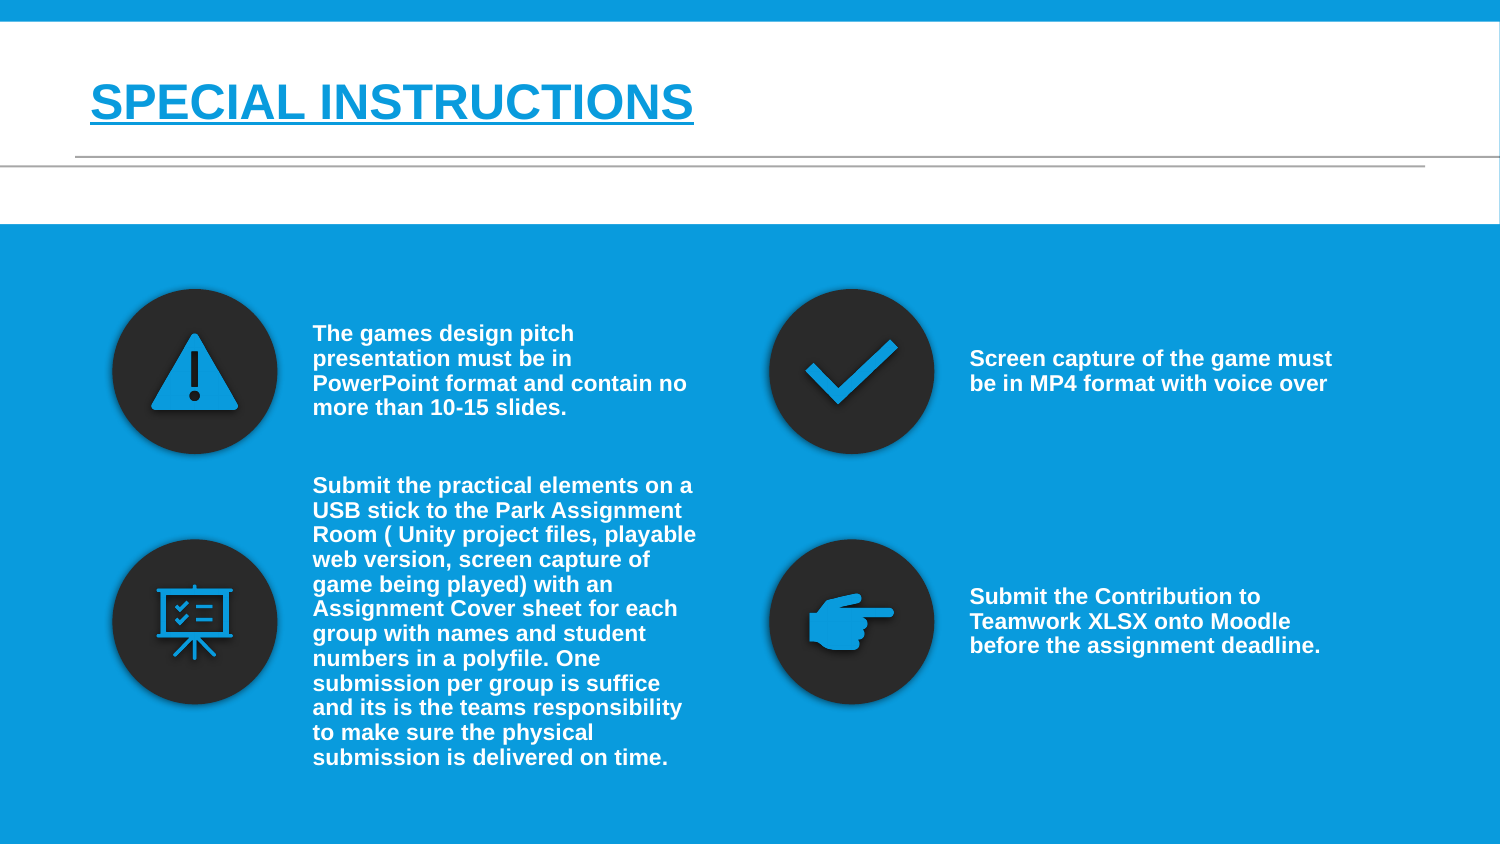

Special instructions
The games design pitch presentation must be in PowerPoint format and contain no more than 10-15 slides.
Screen capture of the game must be in MP4 format with voice over
Submit the practical elements on a USB stick to the Park Assignment Room ( Unity project files, playable web version, screen capture of game being played) with an Assignment Cover sheet for each group with names and student numbers in a polyfile. One submission per group is suffice and its is the teams responsibility to make sure the physical submission is delivered on time.
Submit the Contribution to Teamwork XLSX onto Moodle before the assignment deadline.
# 11. Special instructions